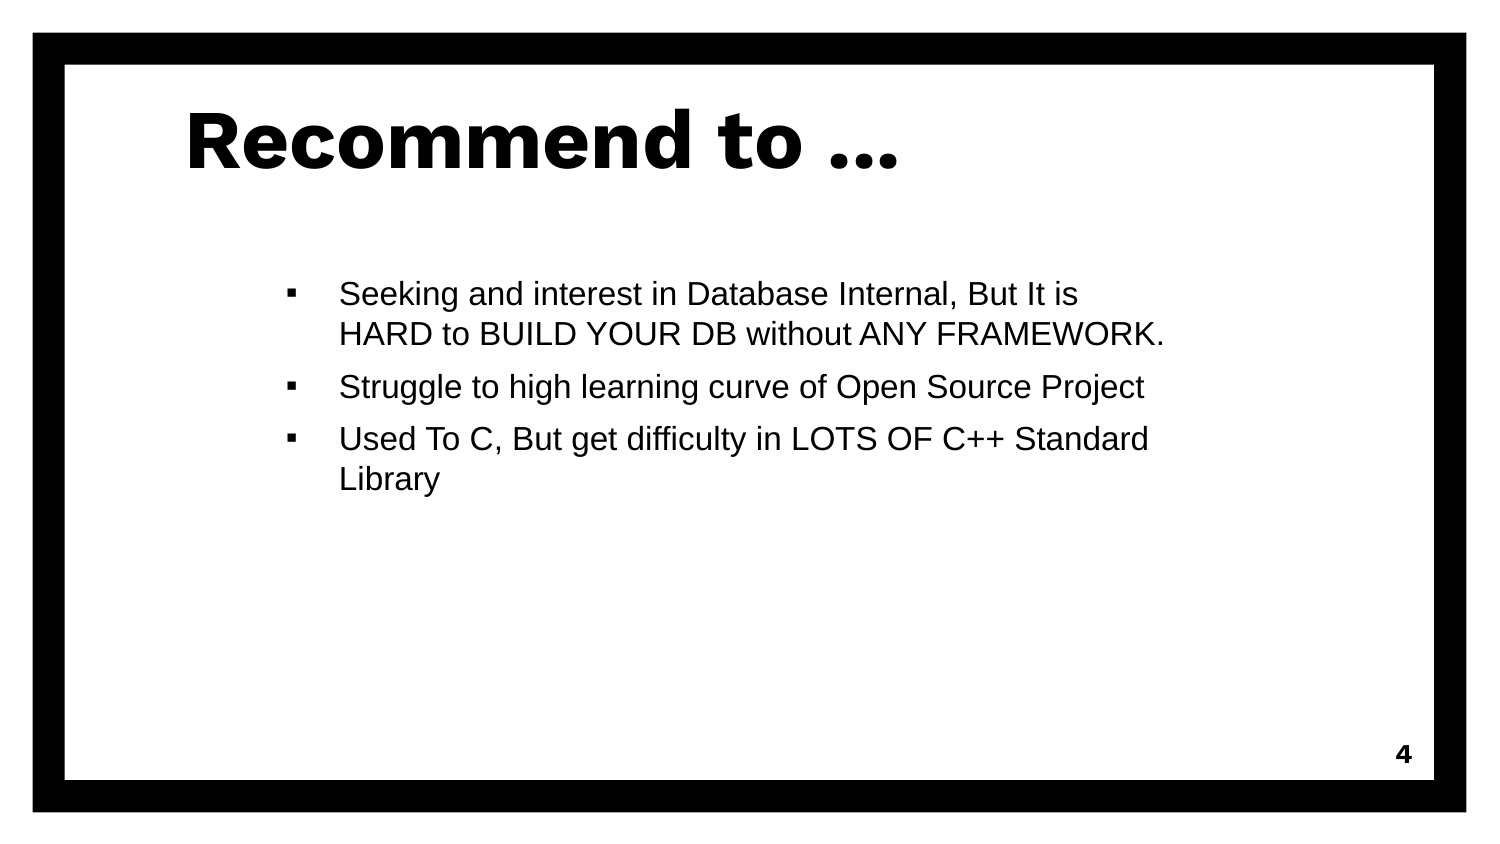

Recommend to ...
Seeking and interest in Database Internal, But It is HARD to BUILD YOUR DB without ANY FRAMEWORK.
Struggle to high learning curve of Open Source Project
Used To C, But get difficulty in LOTS OF C++ Standard Library

4